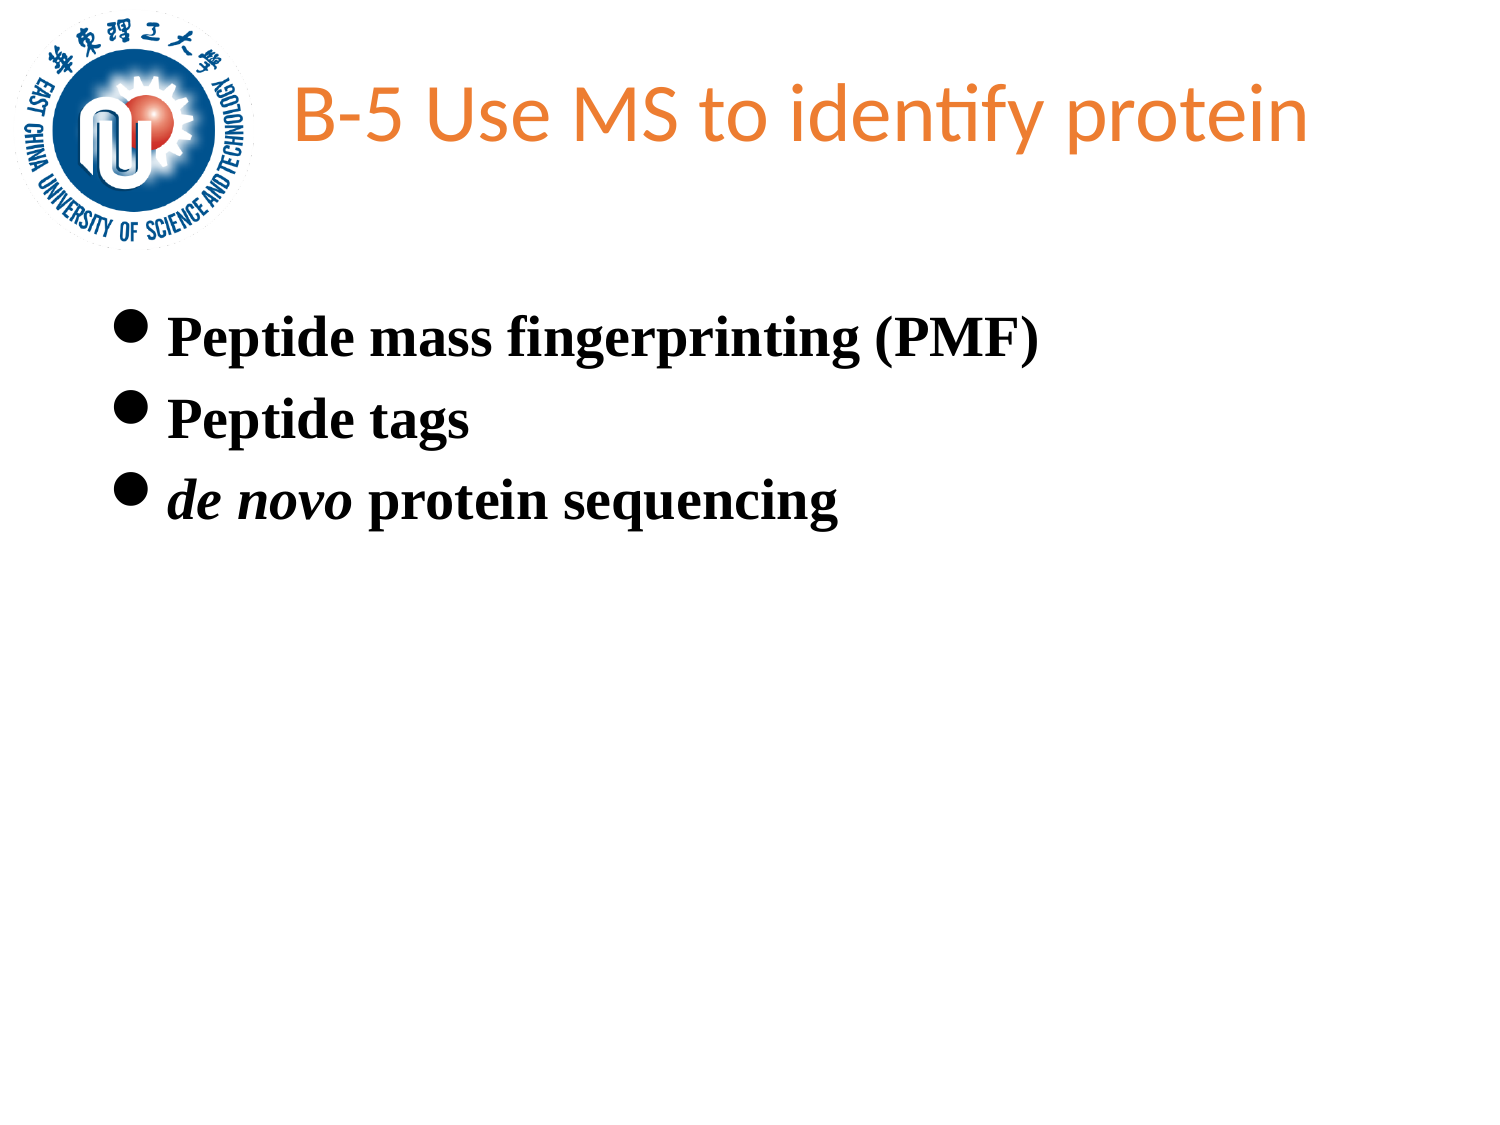

# B-5 Use MS to identify protein
Peptide mass fingerprinting (PMF)
Peptide tags
de novo protein sequencing